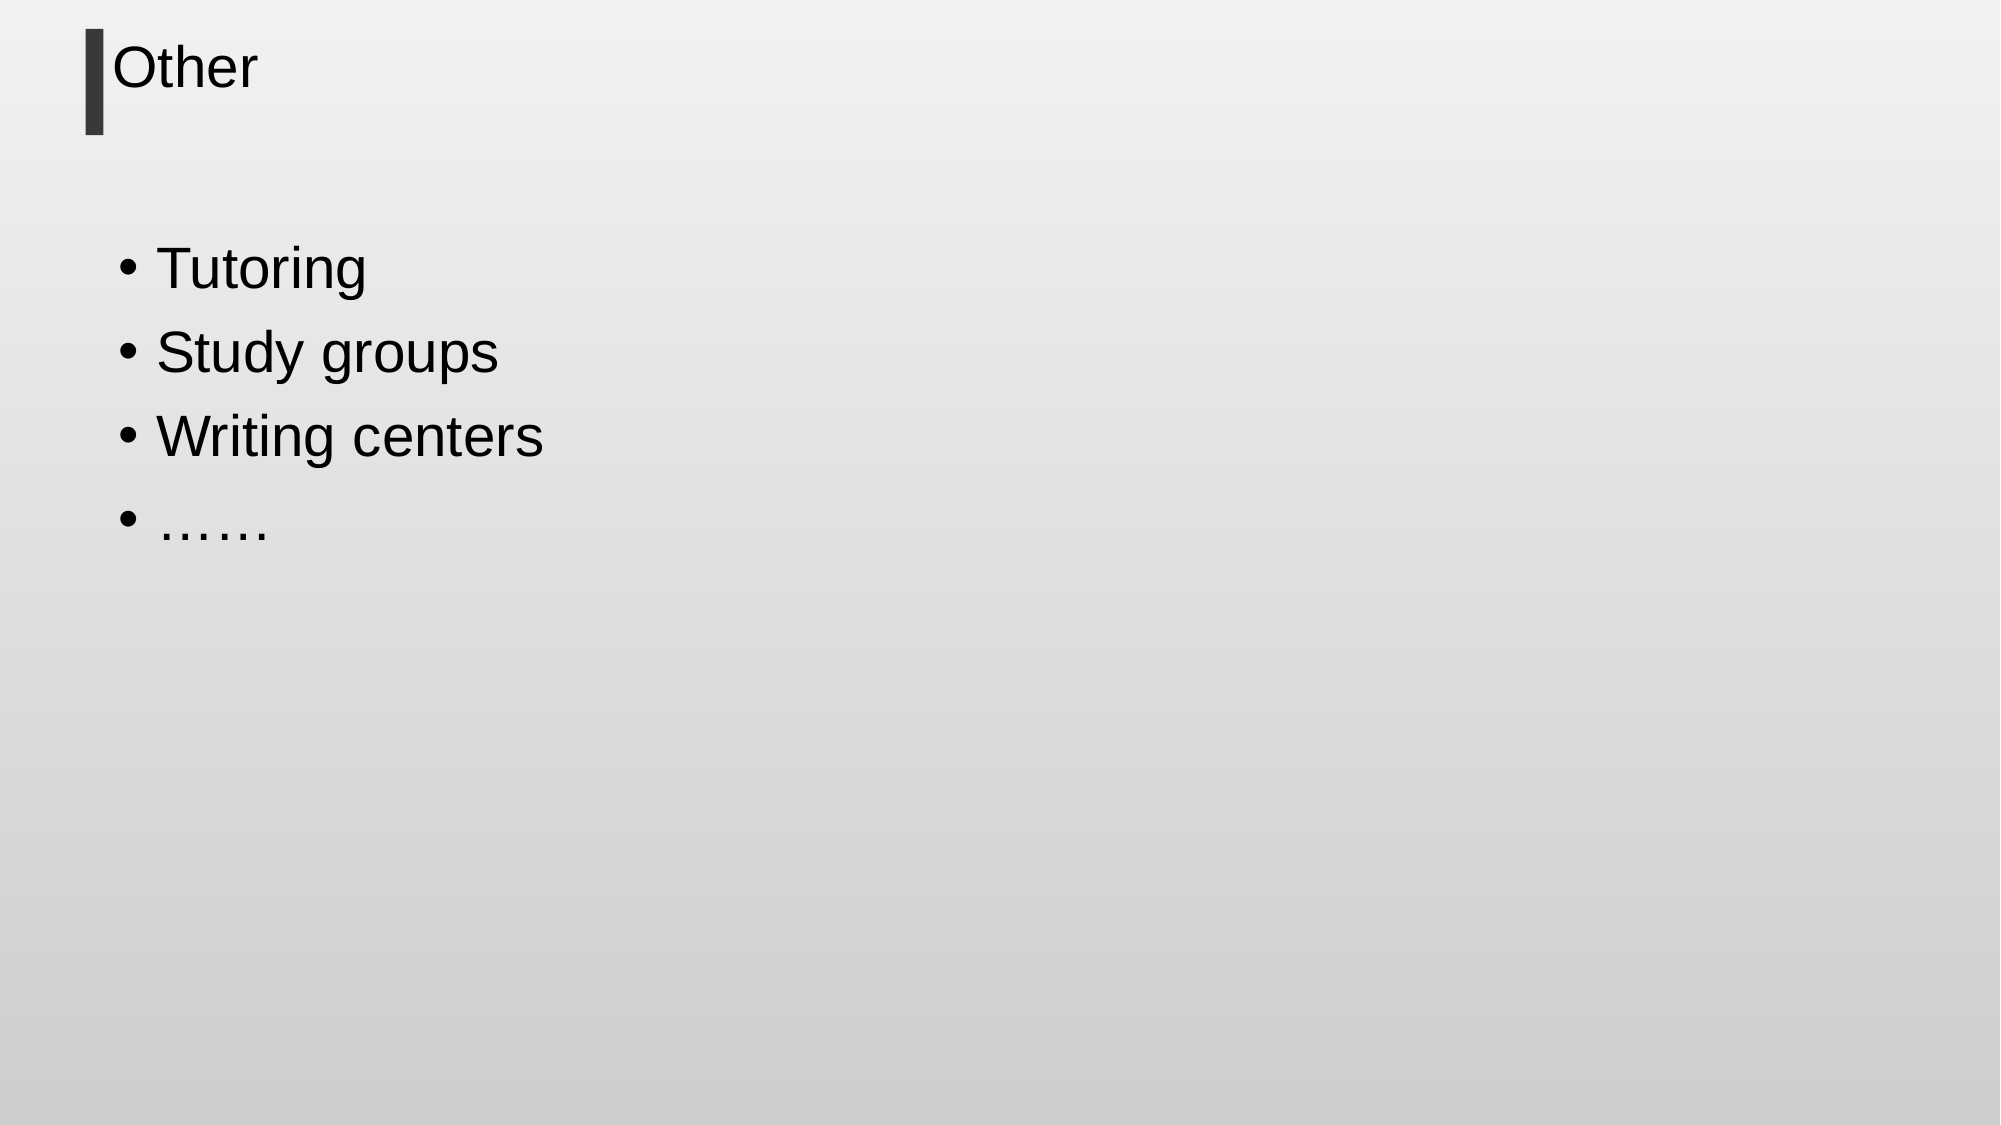

Other

Tutoring
Study groups
Writing centers
……